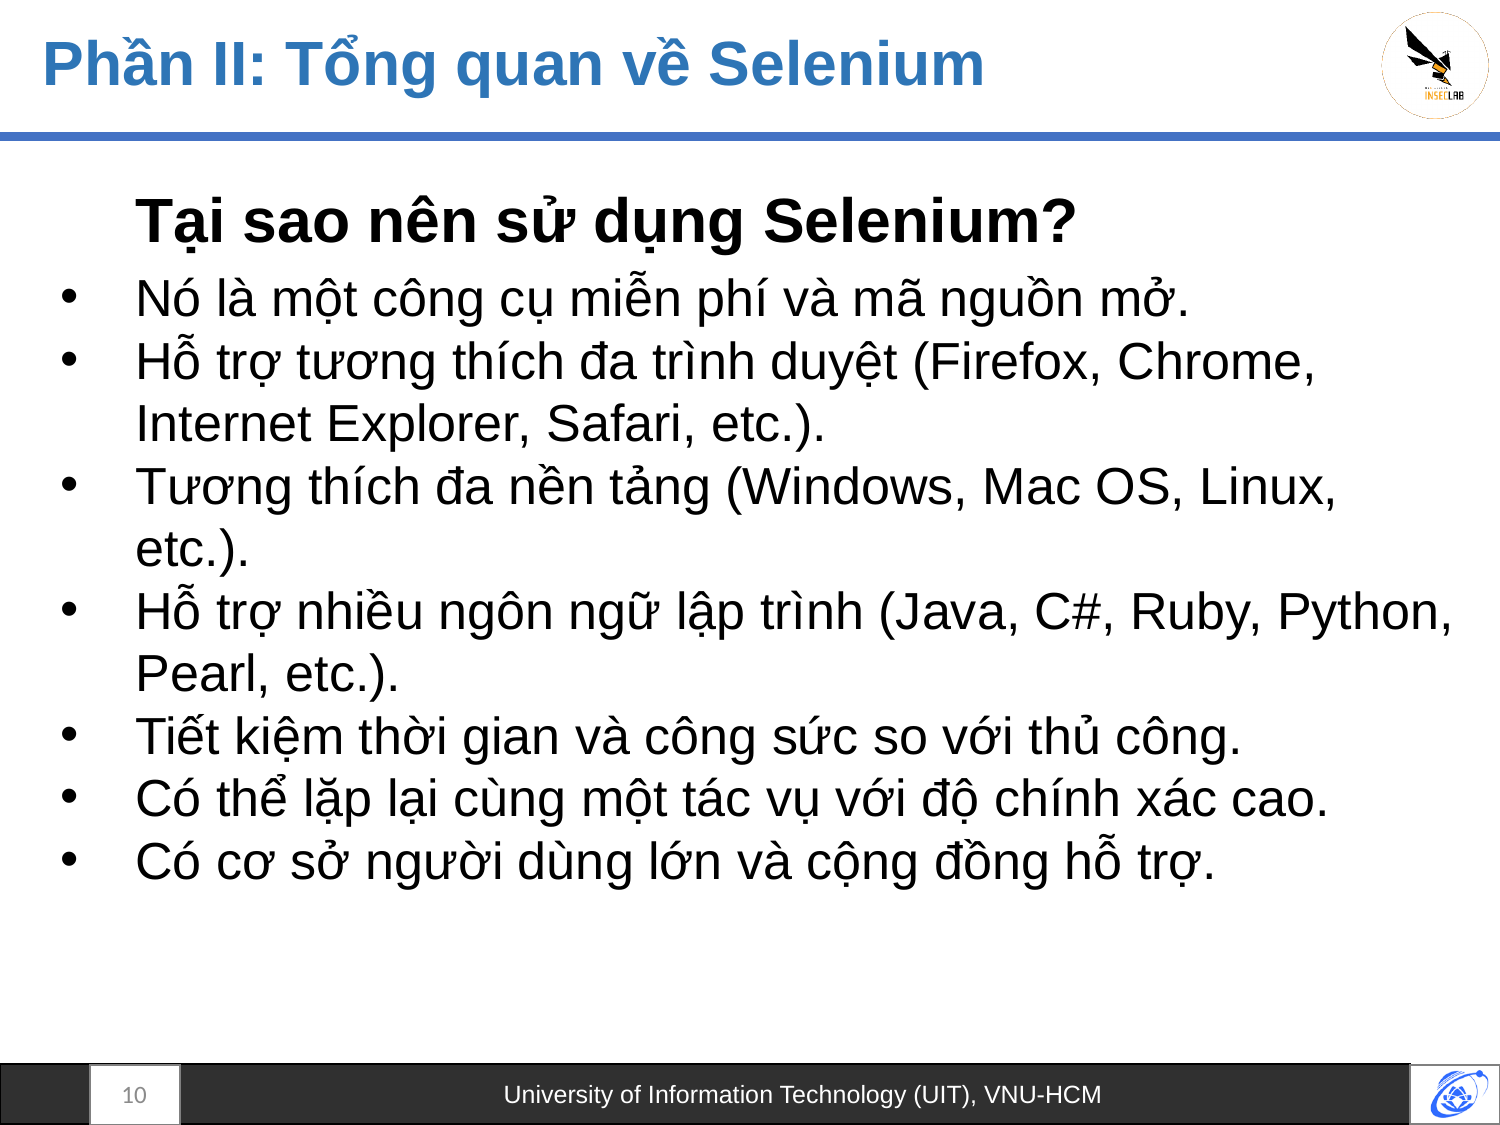

# Phần II: Tổng quan về Selenium
Tại sao nên sử dụng Selenium?
Nó là một công cụ miễn phí và mã nguồn mở.
Hỗ trợ tương thích đa trình duyệt (Firefox, Chrome, Internet Explorer, Safari, etc.).
Tương thích đa nền tảng (Windows, Mac OS, Linux, etc.).
Hỗ trợ nhiều ngôn ngữ lập trình (Java, C#, Ruby, Python, Pearl, etc.).
Tiết kiệm thời gian và công sức so với thủ công.
Có thể lặp lại cùng một tác vụ với độ chính xác cao.
Có cơ sở người dùng lớn và cộng đồng hỗ trợ.
10